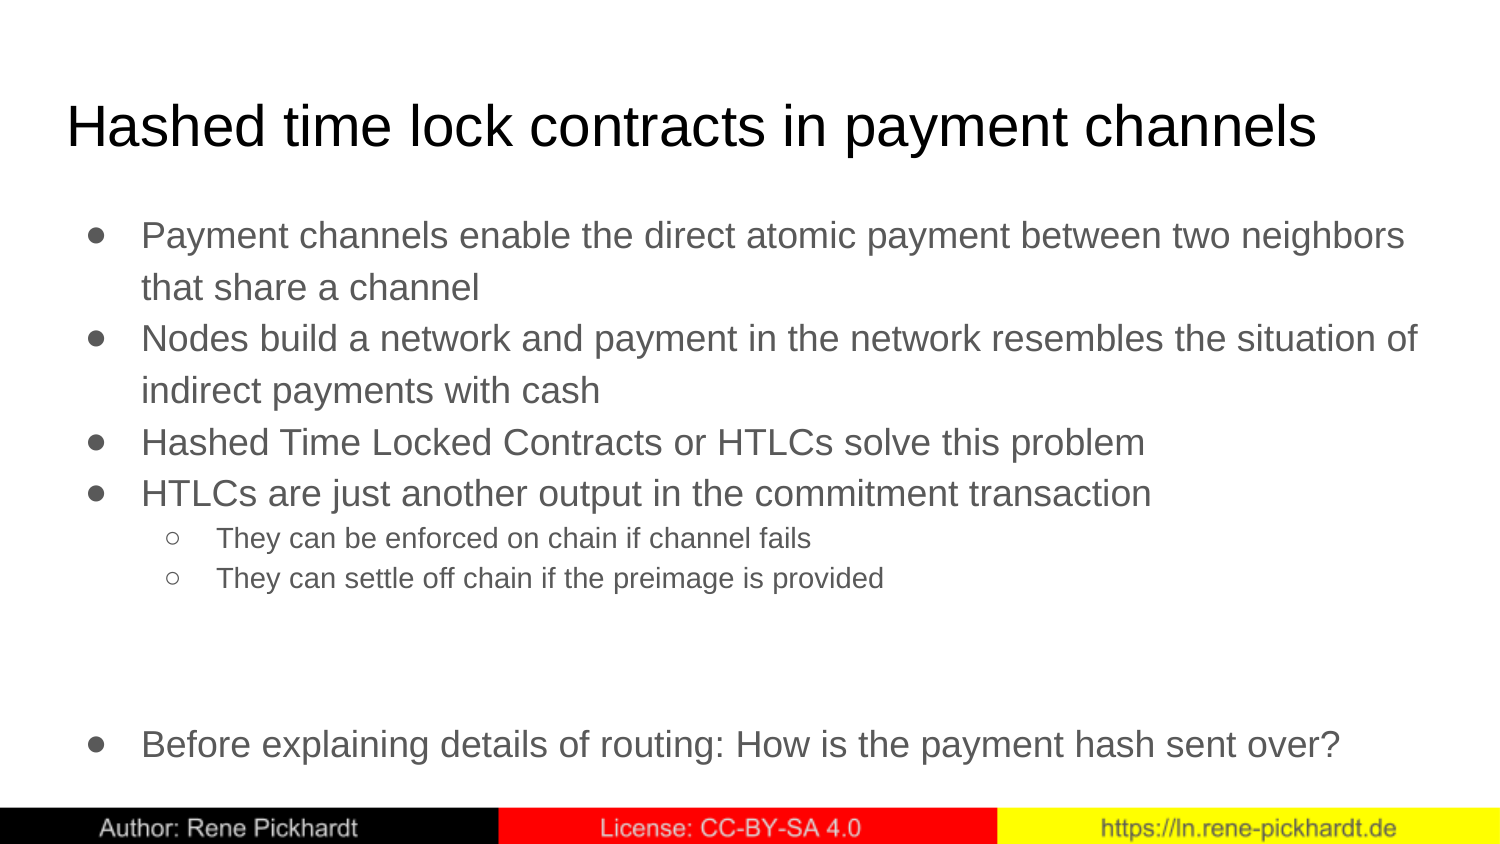

# Hashed time lock contracts in payment channels
Payment channels enable the direct atomic payment between two neighbors that share a channel
Nodes build a network and payment in the network resembles the situation of indirect payments with cash
Hashed Time Locked Contracts or HTLCs solve this problem
HTLCs are just another output in the commitment transaction
They can be enforced on chain if channel fails
They can settle off chain if the preimage is provided

Before explaining details of routing: How is the payment hash sent over?